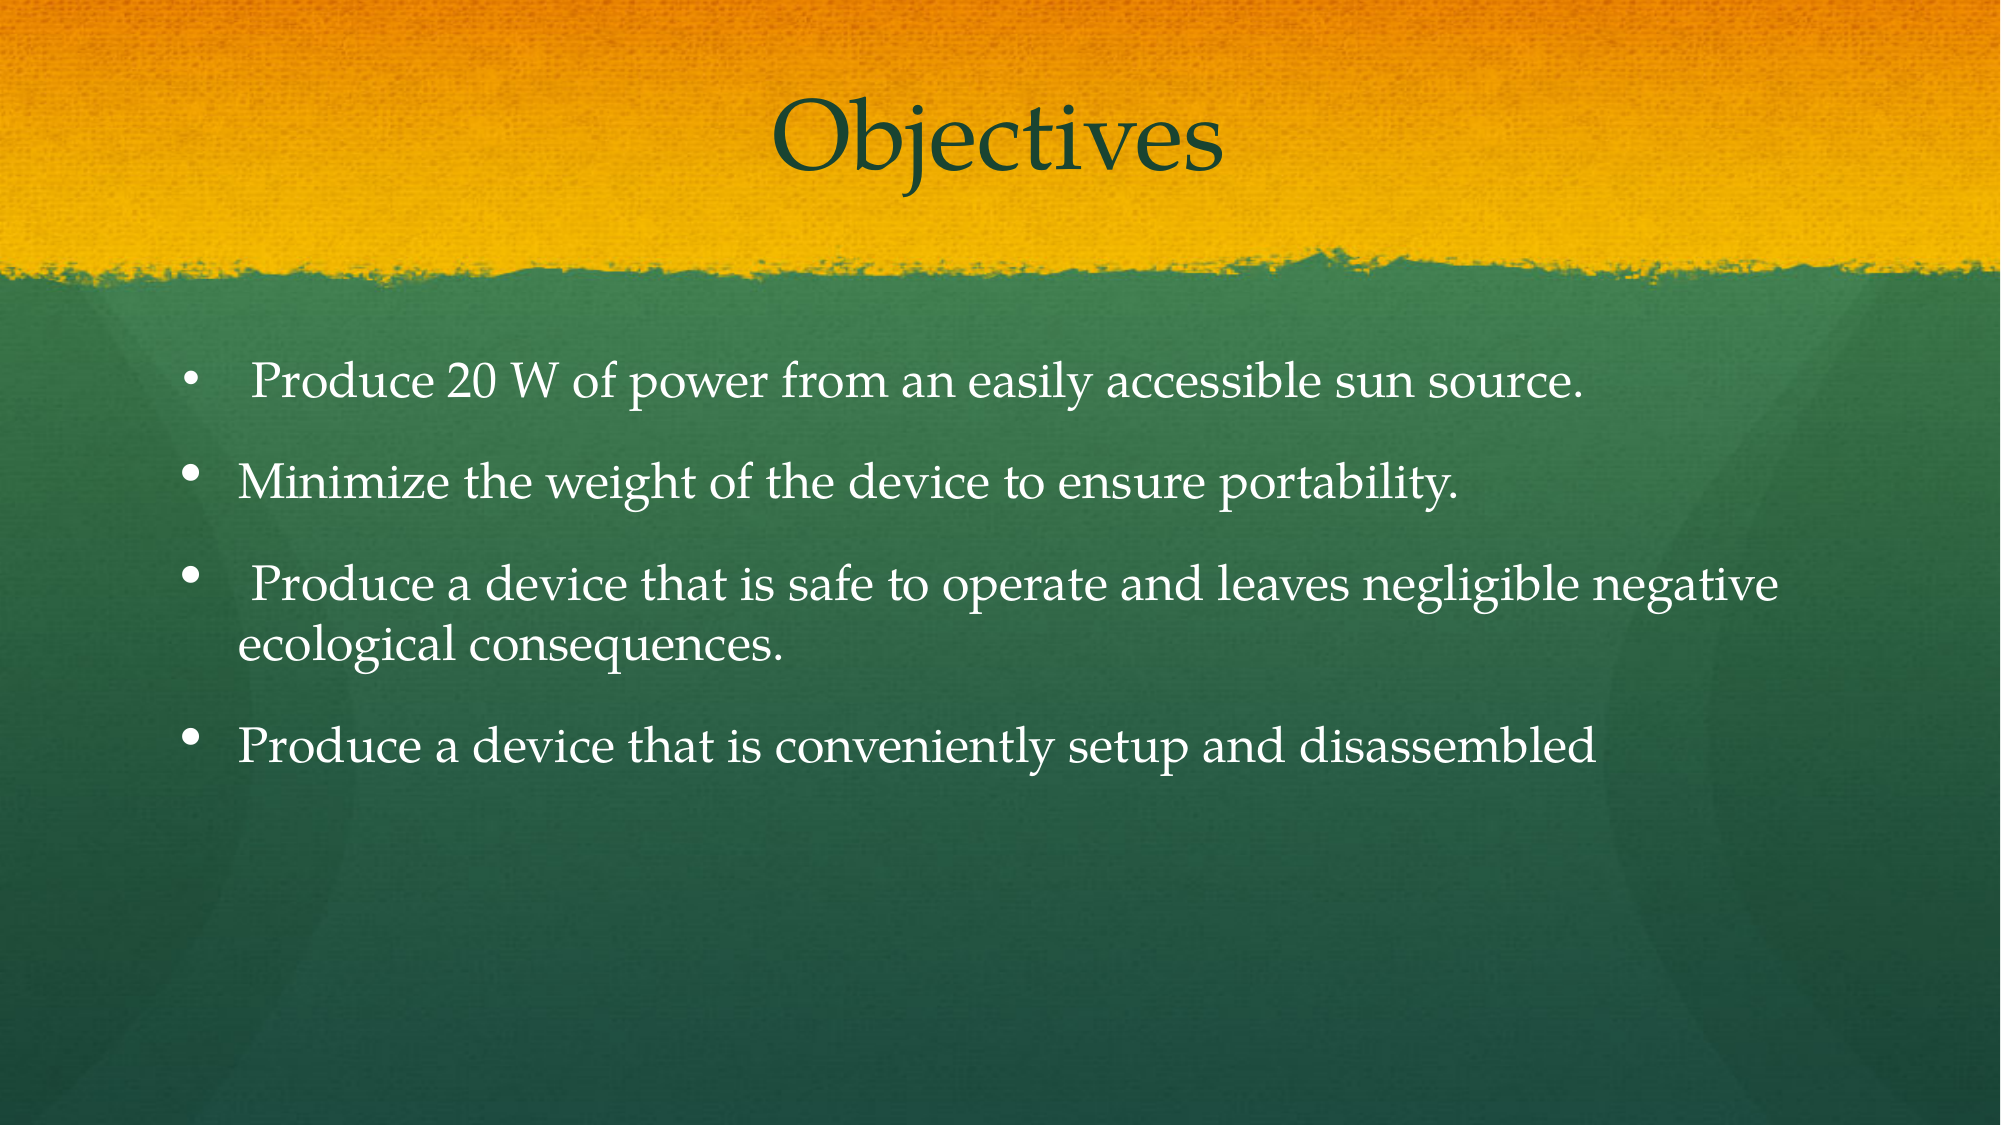

# Objectives
 Produce 20 W of power from an easily accessible sun source.
Minimize the weight of the device to ensure portability.
 Produce a device that is safe to operate and leaves negligible negative ecological consequences.
Produce a device that is conveniently setup and disassembled